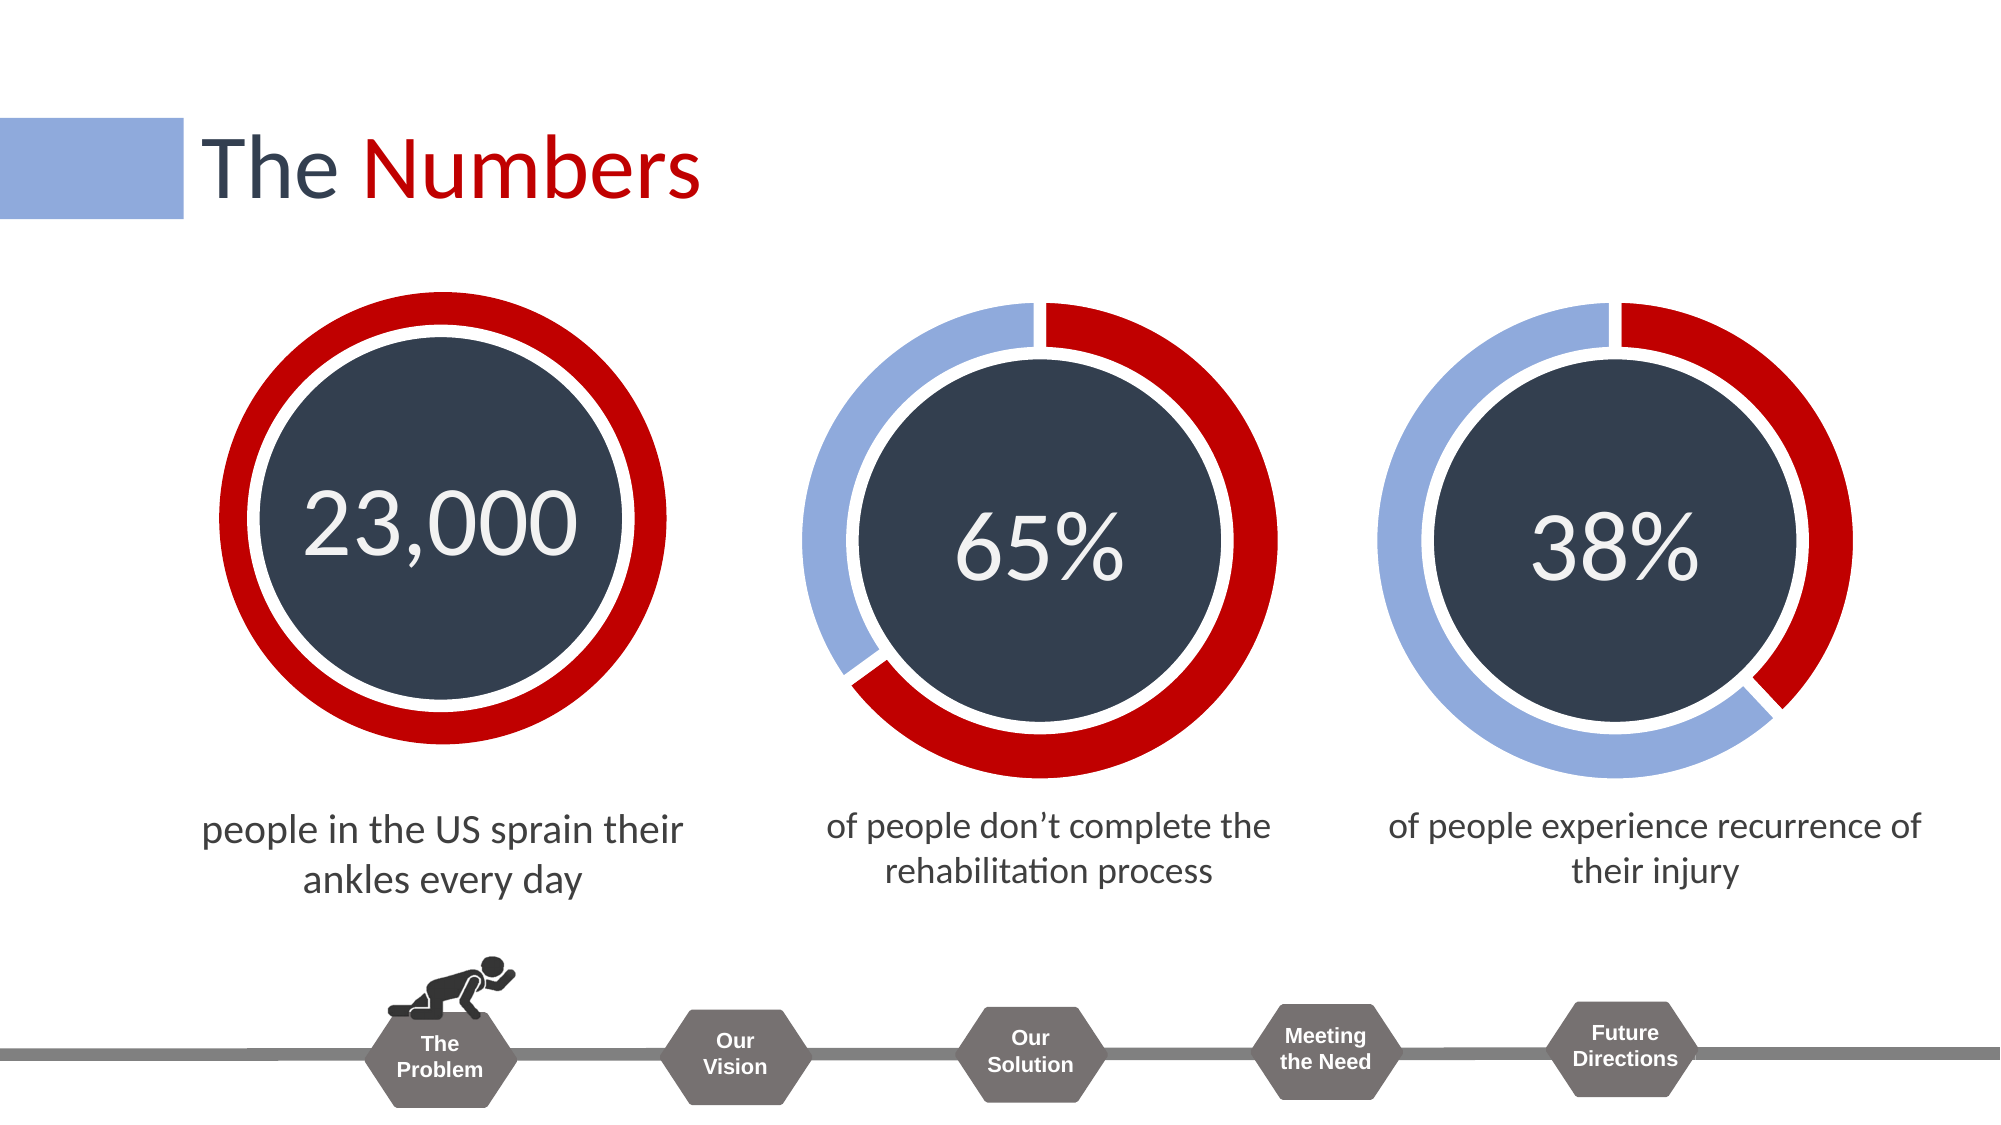

# The Numbers

### Chart

| Category | Column1 |
|---|---|
| 1st Qtr | 65.0 |
| 2nd Qtr | 35.0 |
65%
of people don’t complete the rehabilitation process

### Chart

| Category | Column1 |
|---|---|
| 1st Qtr | 38.0 |
| 2nd Qtr | 62.0 |
38%
of people experience recurrence of their injury

23,000
people in the US sprain their ankles every day